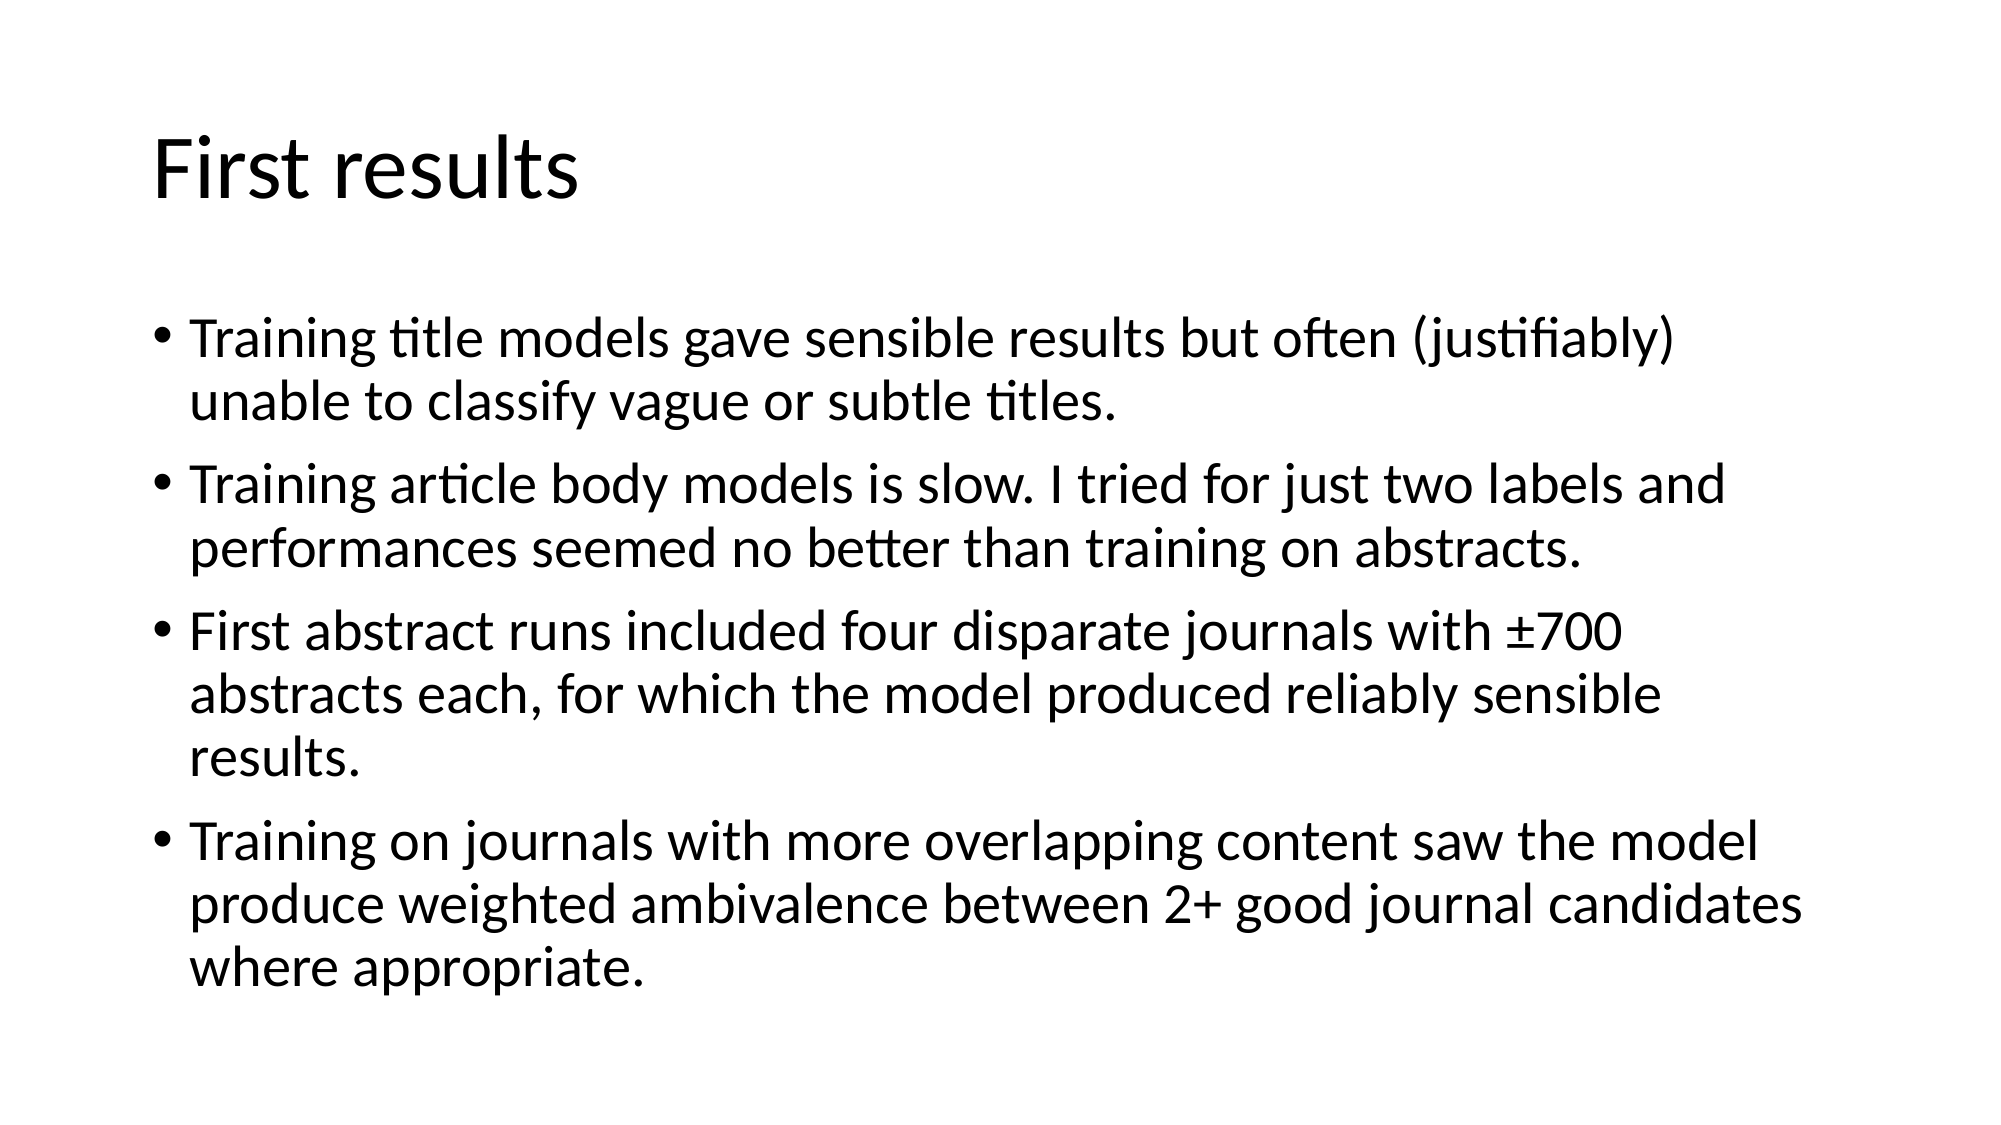

# First results
Training title models gave sensible results but often (justifiably) unable to classify vague or subtle titles.
Training article body models is slow. I tried for just two labels and performances seemed no better than training on abstracts.
First abstract runs included four disparate journals with ±700 abstracts each, for which the model produced reliably sensible results.
Training on journals with more overlapping content saw the model produce weighted ambivalence between 2+ good journal candidates where appropriate.